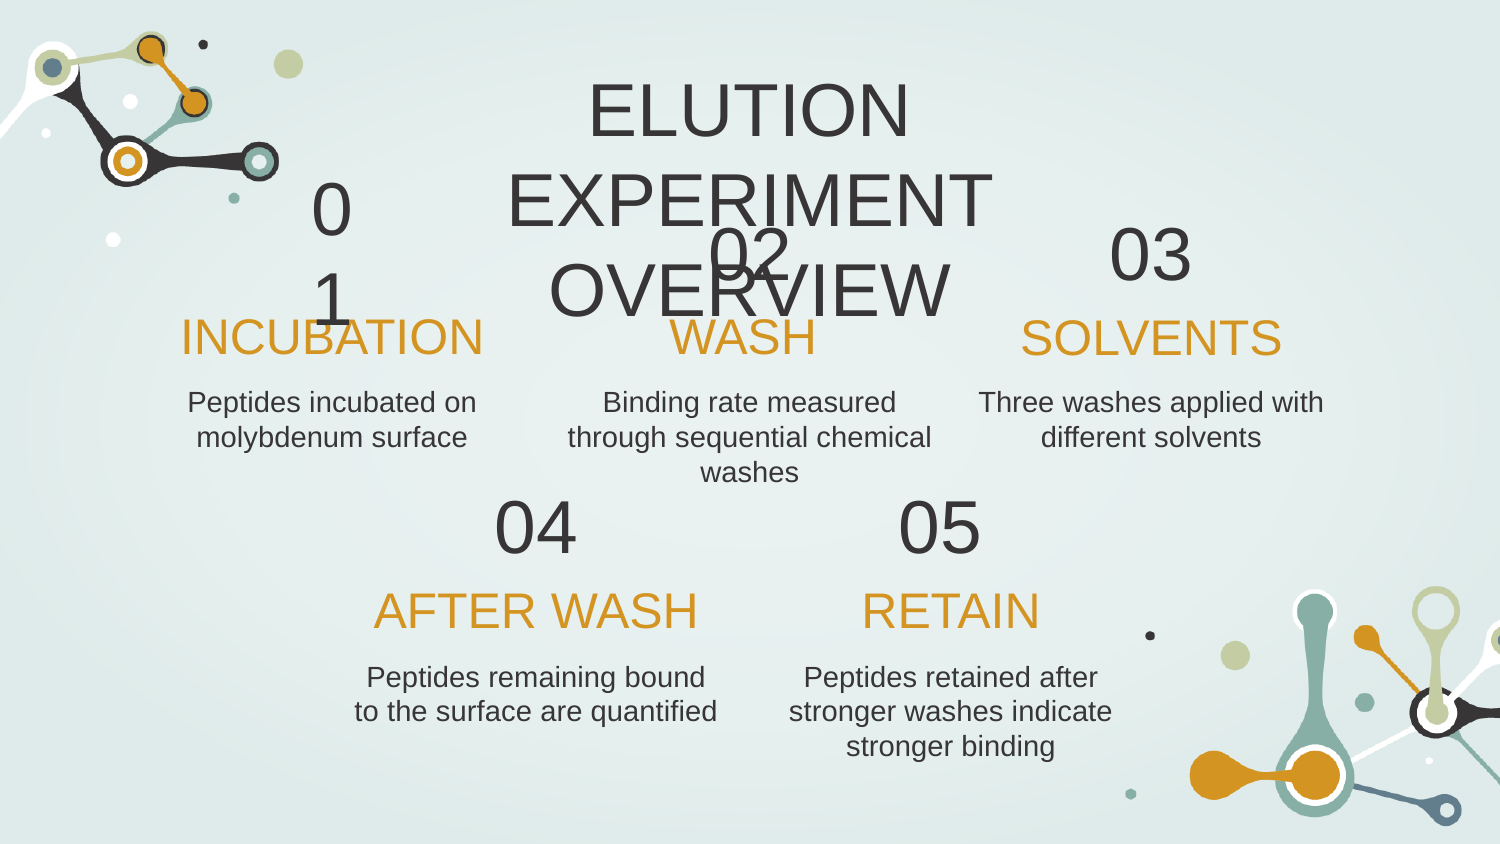

ELUTION EXPERIMENT OVERVIEW
01
02
03
# INCUBATION
WASH
SOLVENTS
Three washes applied with different solvents
Peptides incubated on molybdenum surface
Binding rate measured through sequential chemical washes
04
05
AFTER WASH
RETAIN
Peptides remaining bound to the surface are quantified
Peptides retained after stronger washes indicate stronger binding